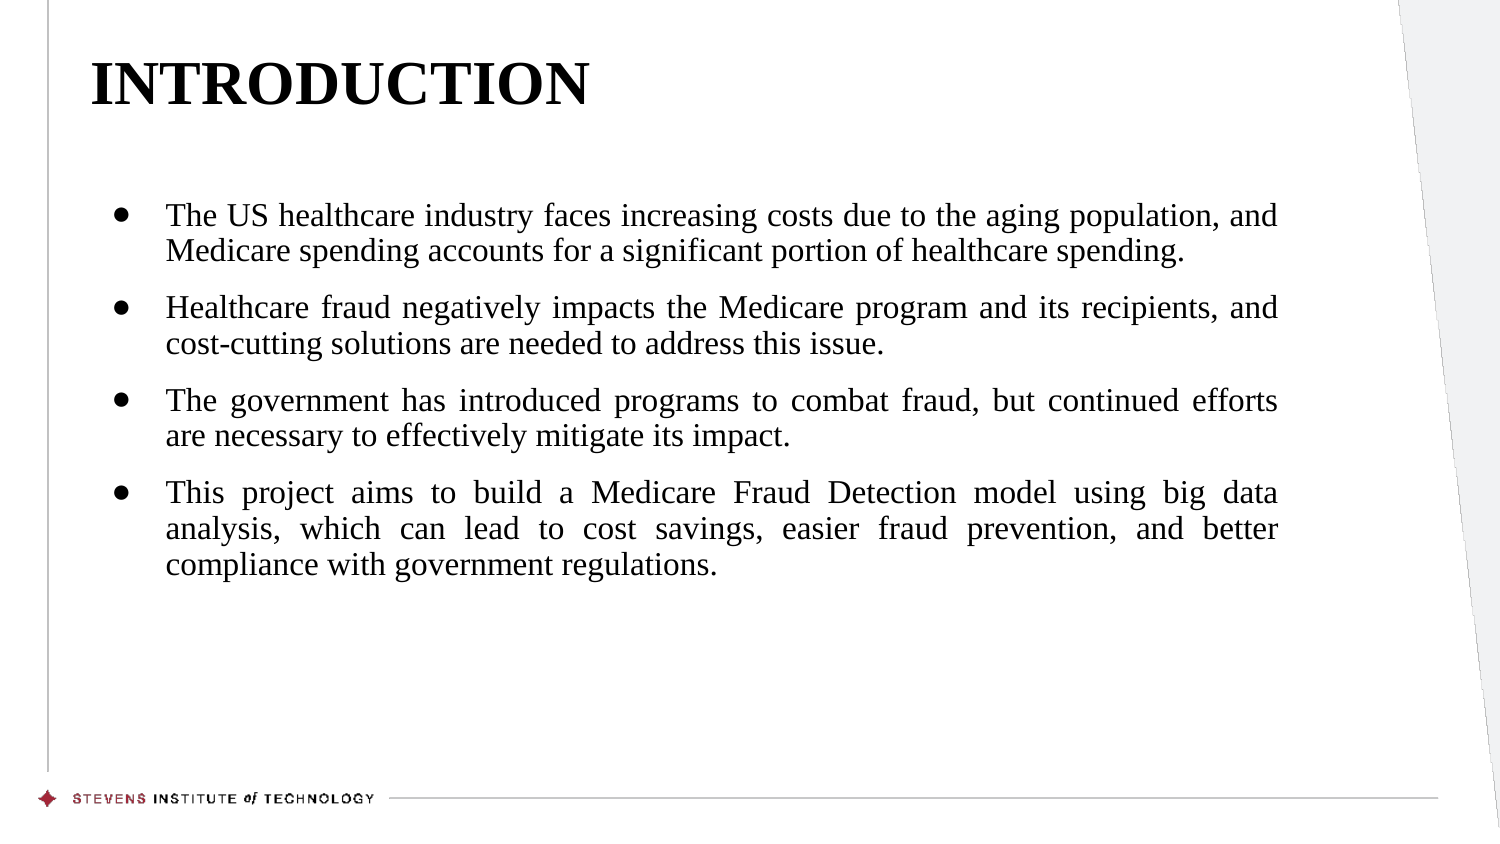

# INTRODUCTION
The US healthcare industry faces increasing costs due to the aging population, and Medicare spending accounts for a significant portion of healthcare spending.
Healthcare fraud negatively impacts the Medicare program and its recipients, and cost-cutting solutions are needed to address this issue.
The government has introduced programs to combat fraud, but continued efforts are necessary to effectively mitigate its impact.
This project aims to build a Medicare Fraud Detection model using big data analysis, which can lead to cost savings, easier fraud prevention, and better compliance with government regulations.